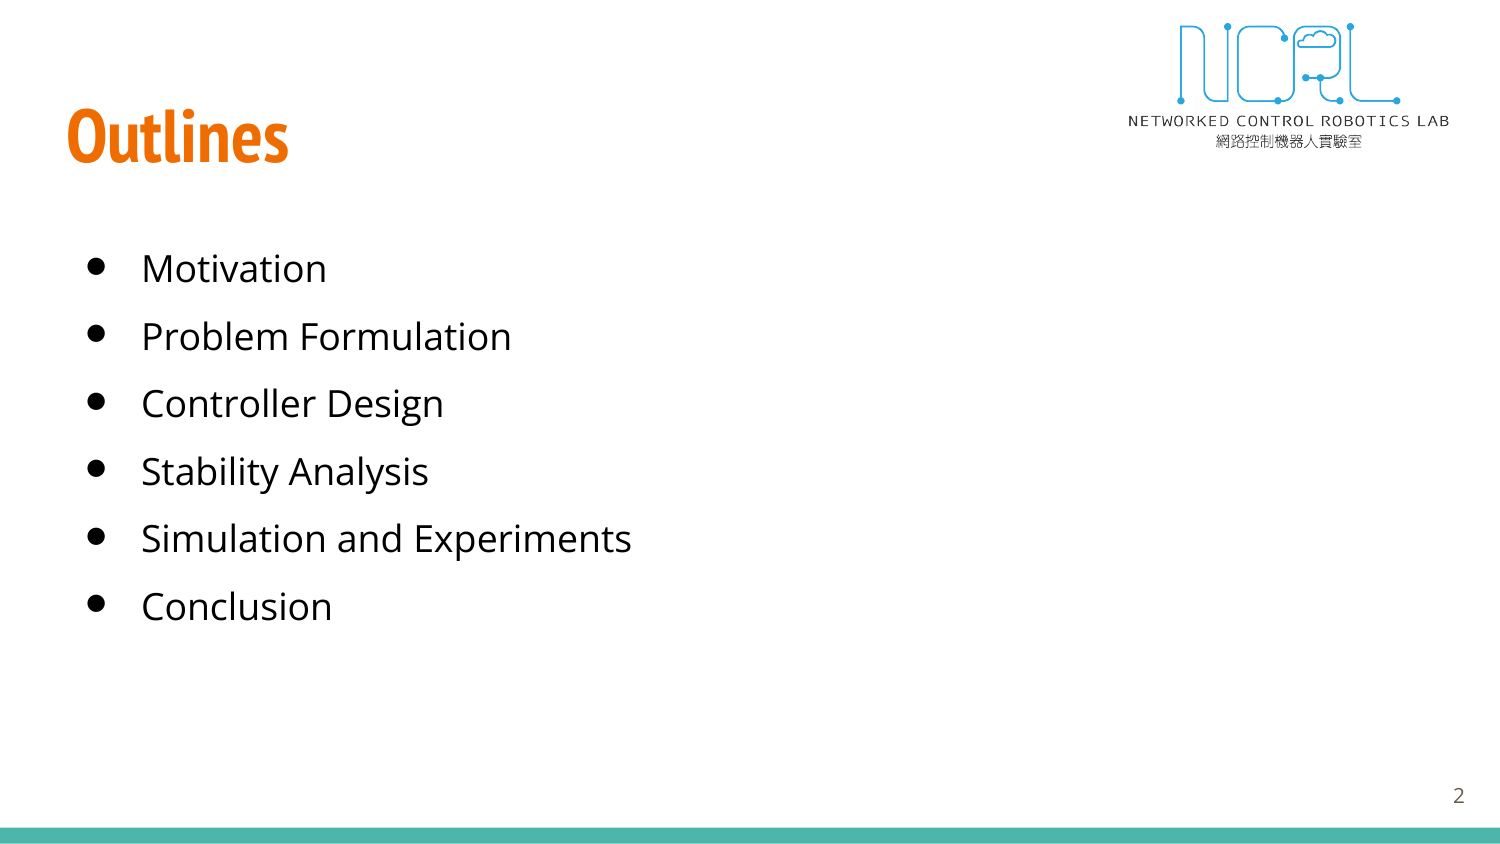

# Outlines
Motivation
Problem Formulation
Controller Design
Stability Analysis
Simulation and Experiments
Conclusion

2